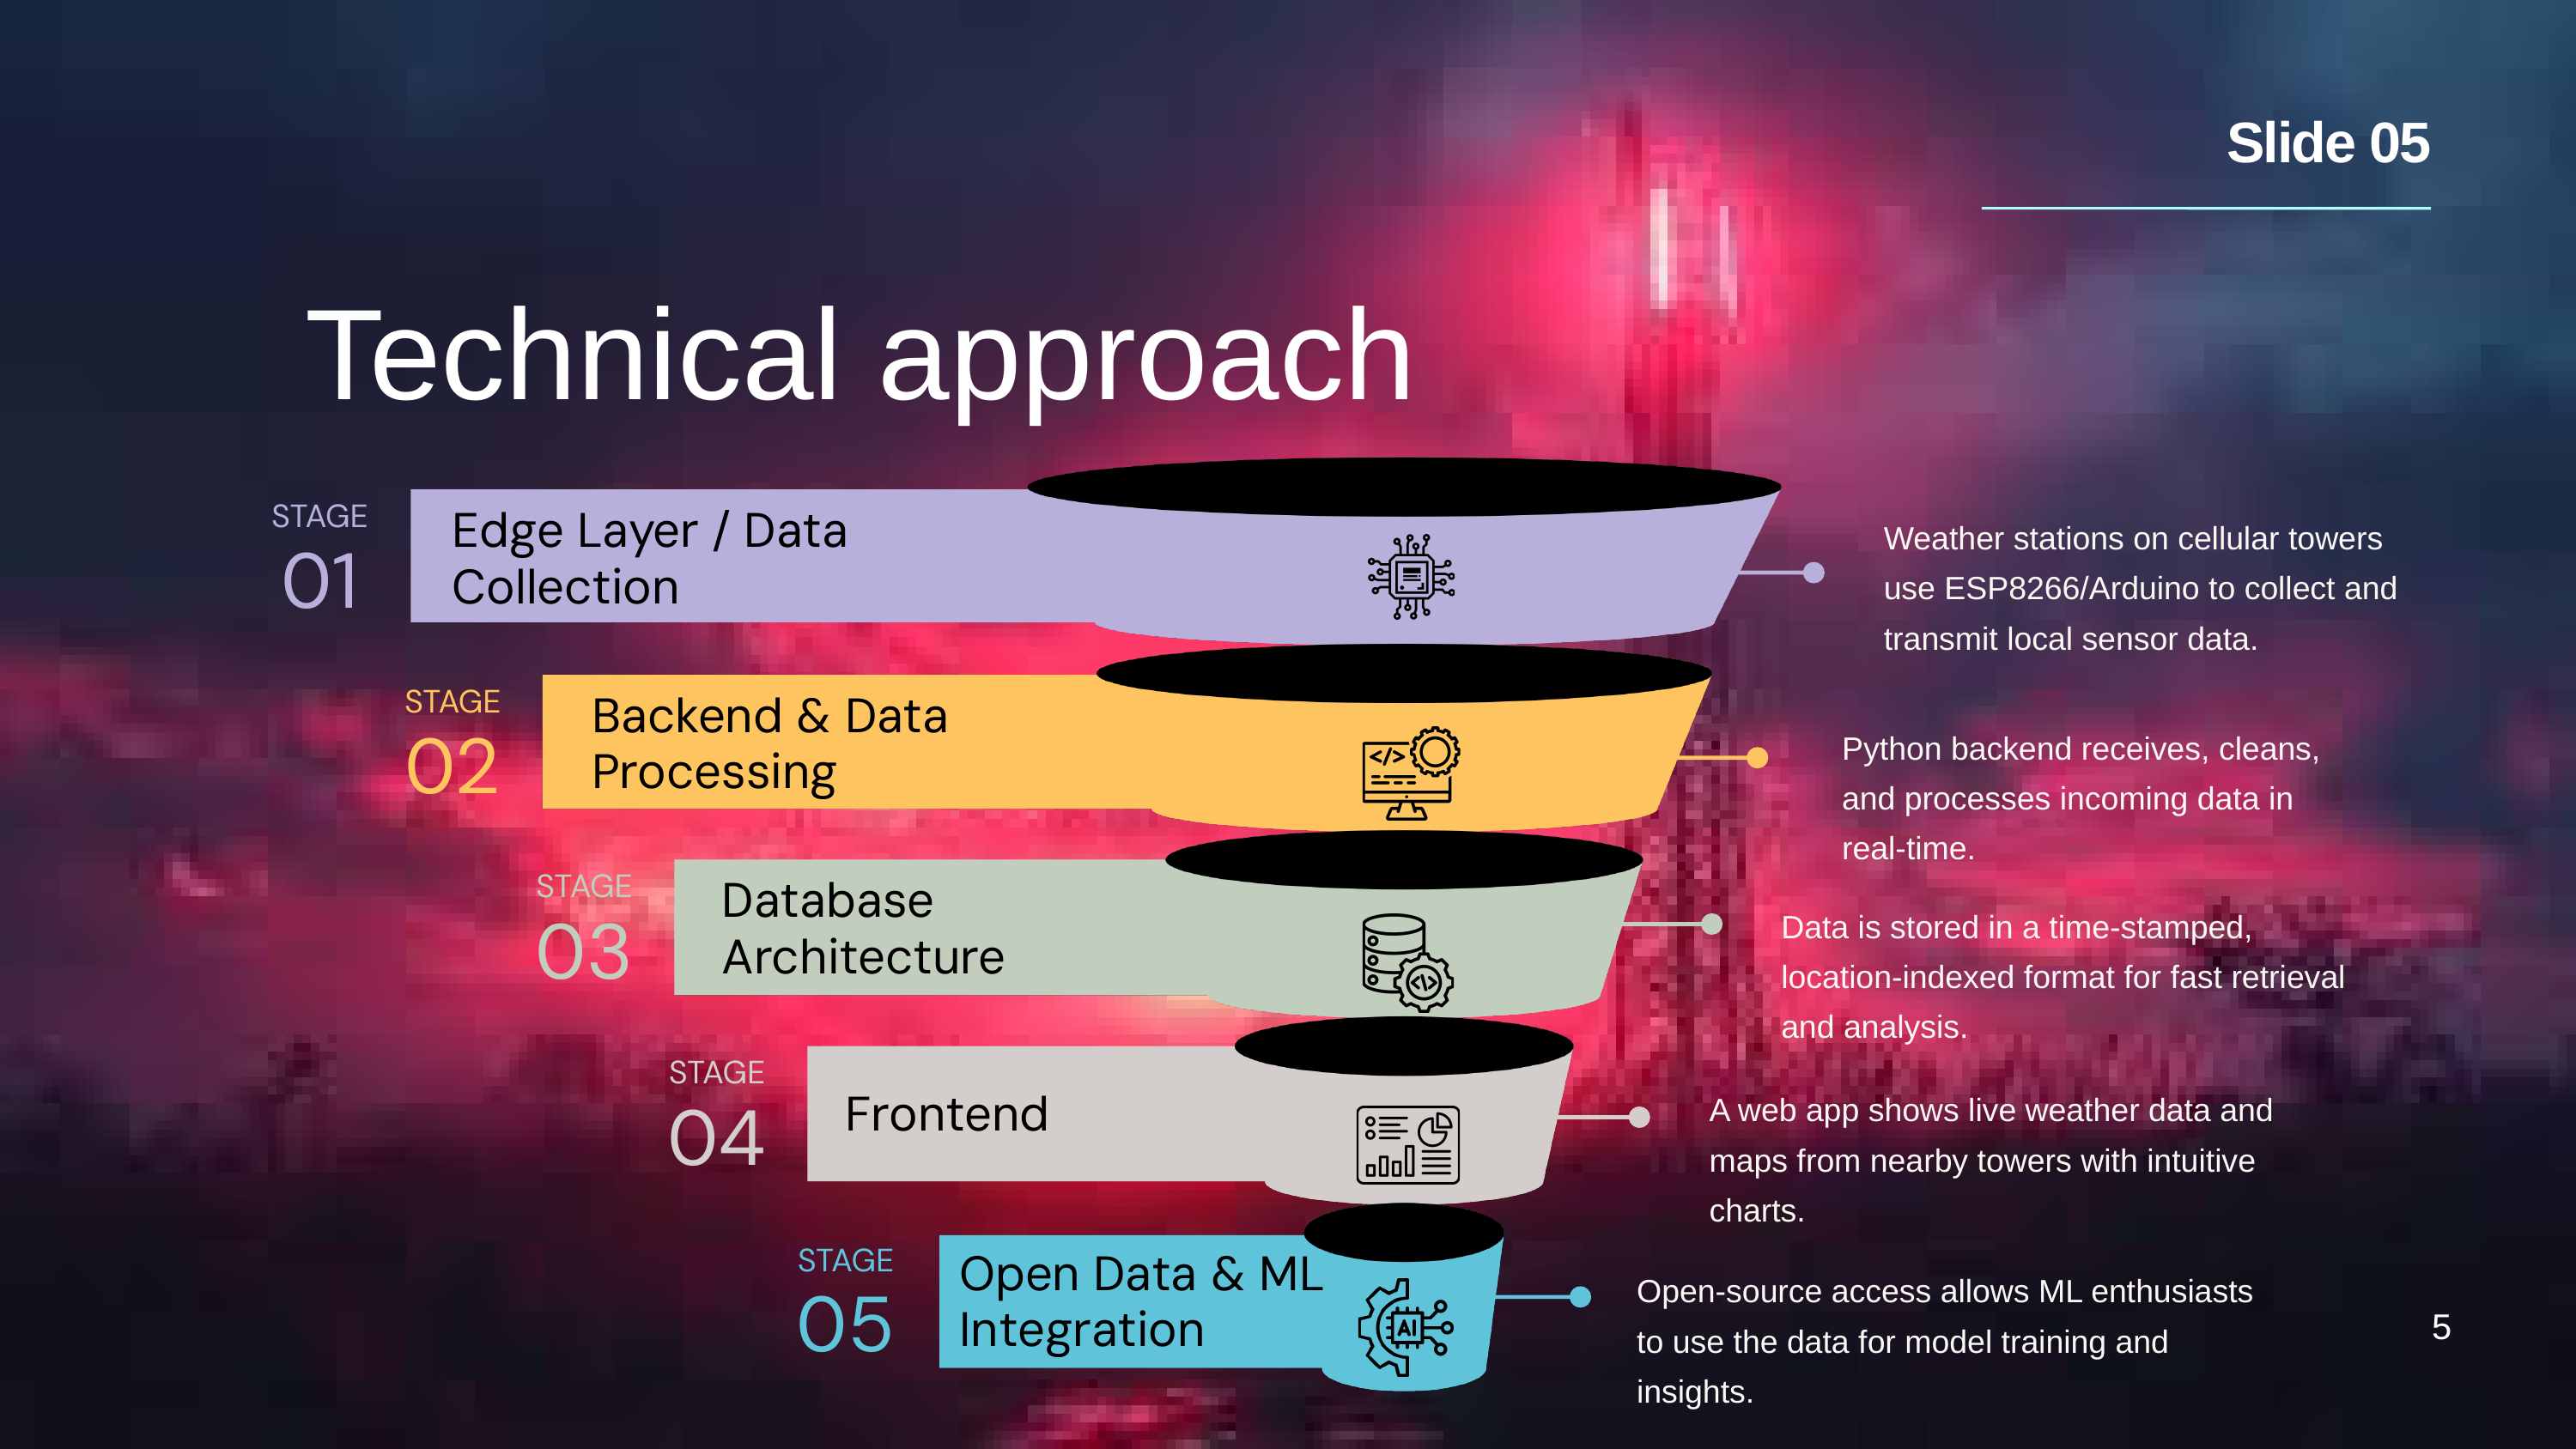

Slide 05

Technical approach

STAGE
Edge Layer / Data Collection
Weather stations on cellular towers use ESP8266/Arduino to collect and transmit local sensor data.
01

STAGE
Backend & Data Processing
Python backend receives, cleans, and processes incoming data in real-time.
02

STAGE
Database Architecture
Data is stored in a time-stamped, location-indexed format for fast retrieval and analysis.
03

STAGE
A web app shows live weather data and maps from nearby towers with intuitive charts.
Frontend
04

STAGE
Open Data & ML Integration
Open-source access allows ML enthusiasts to use the data for model training and insights.
05

5